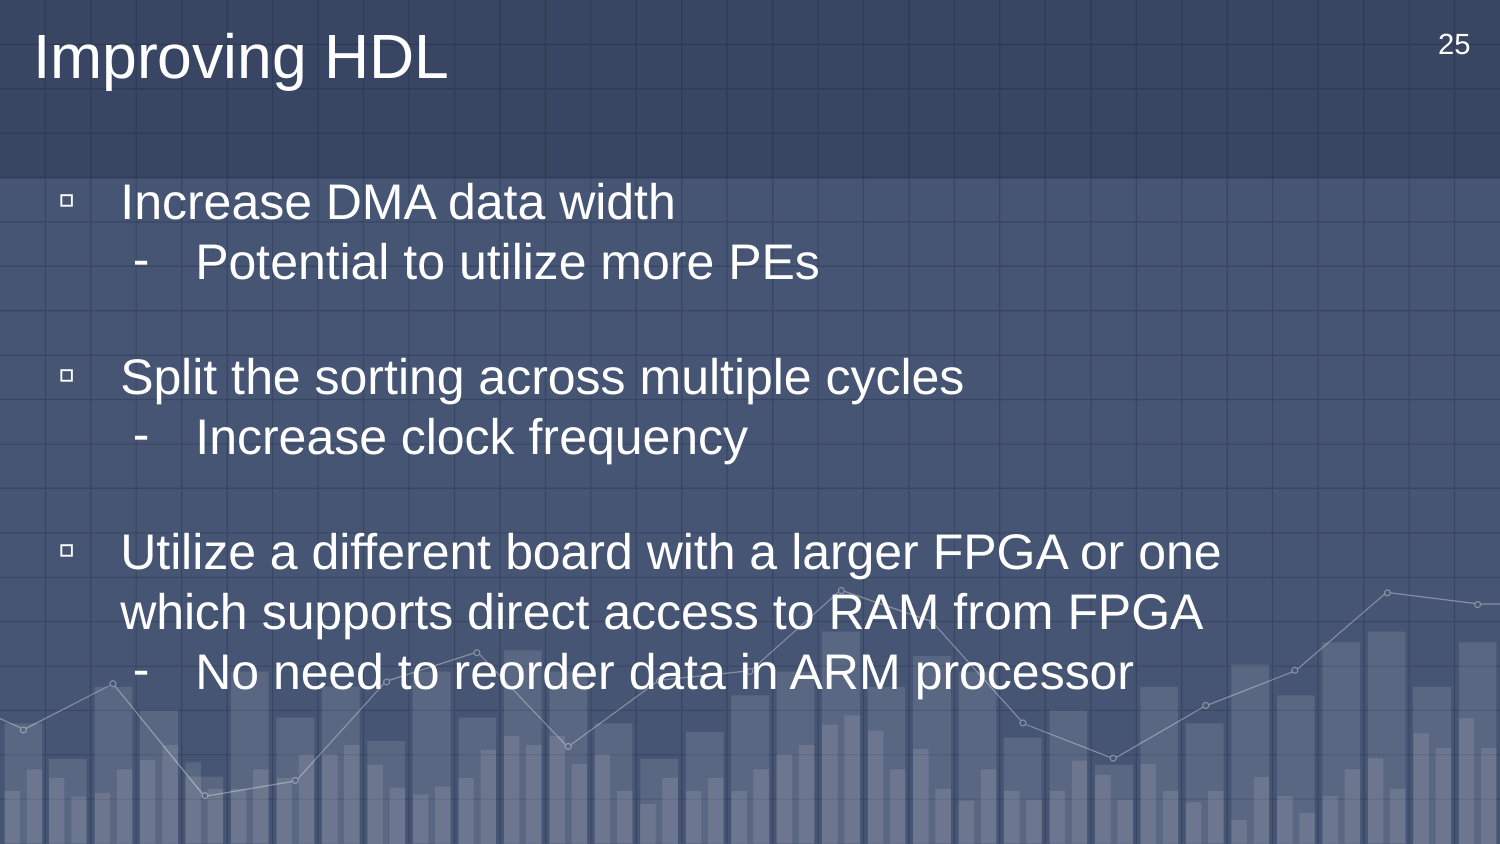

25
# Improving HDL
Increase DMA data width
Potential to utilize more PEs

Split the sorting across multiple cycles
Increase clock frequency

Utilize a different board with a larger FPGA or one which supports direct access to RAM from FPGA
No need to reorder data in ARM processor